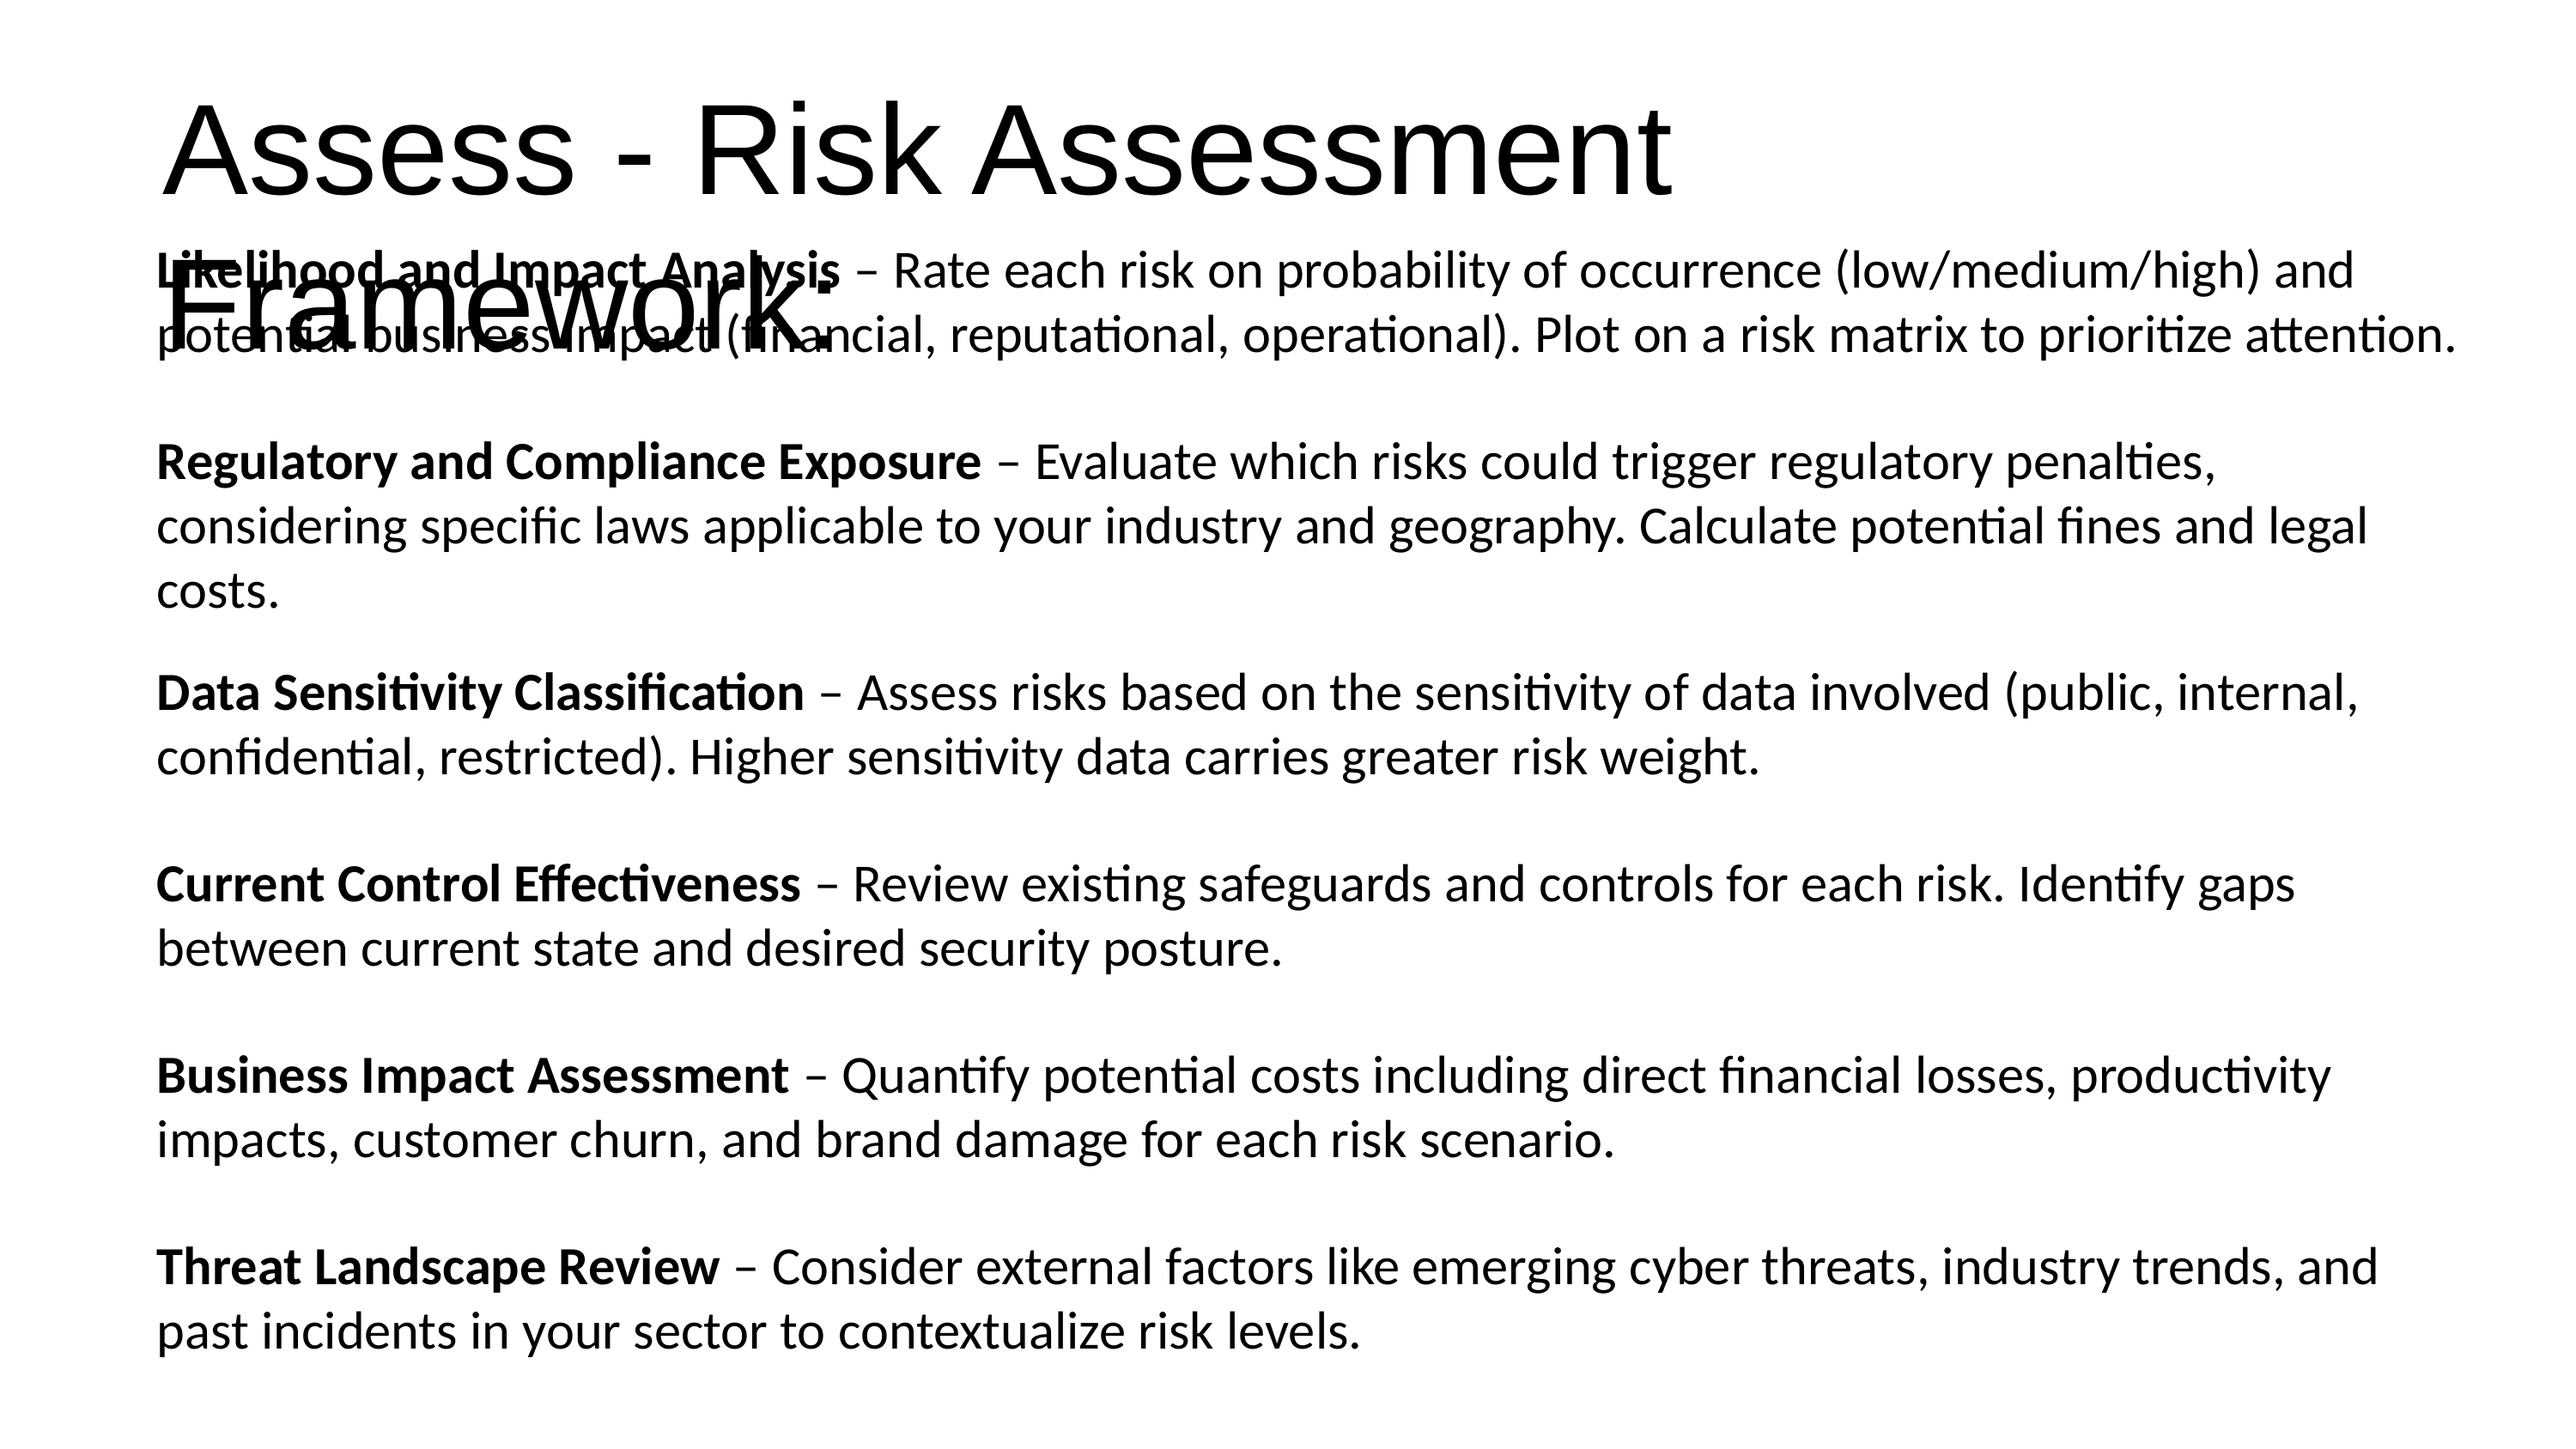

Assess - Risk Assessment Framework:
Likelihood and Impact Analysis – Rate each risk on probability of occurrence (low/medium/high) and potential business impact (financial, reputational, operational). Plot on a risk matrix to prioritize attention.
Regulatory and Compliance Exposure – Evaluate which risks could trigger regulatory penalties, considering specific laws applicable to your industry and geography. Calculate potential fines and legal costs.
Data Sensitivity Classification – Assess risks based on the sensitivity of data involved (public, internal, confidential, restricted). Higher sensitivity data carries greater risk weight.
Current Control Effectiveness – Review existing safeguards and controls for each risk. Identify gaps between current state and desired security posture.
Business Impact Assessment – Quantify potential costs including direct financial losses, productivity impacts, customer churn, and brand damage for each risk scenario.
Threat Landscape Review – Consider external factors like emerging cyber threats, industry trends, and past incidents in your sector to contextualize risk levels.